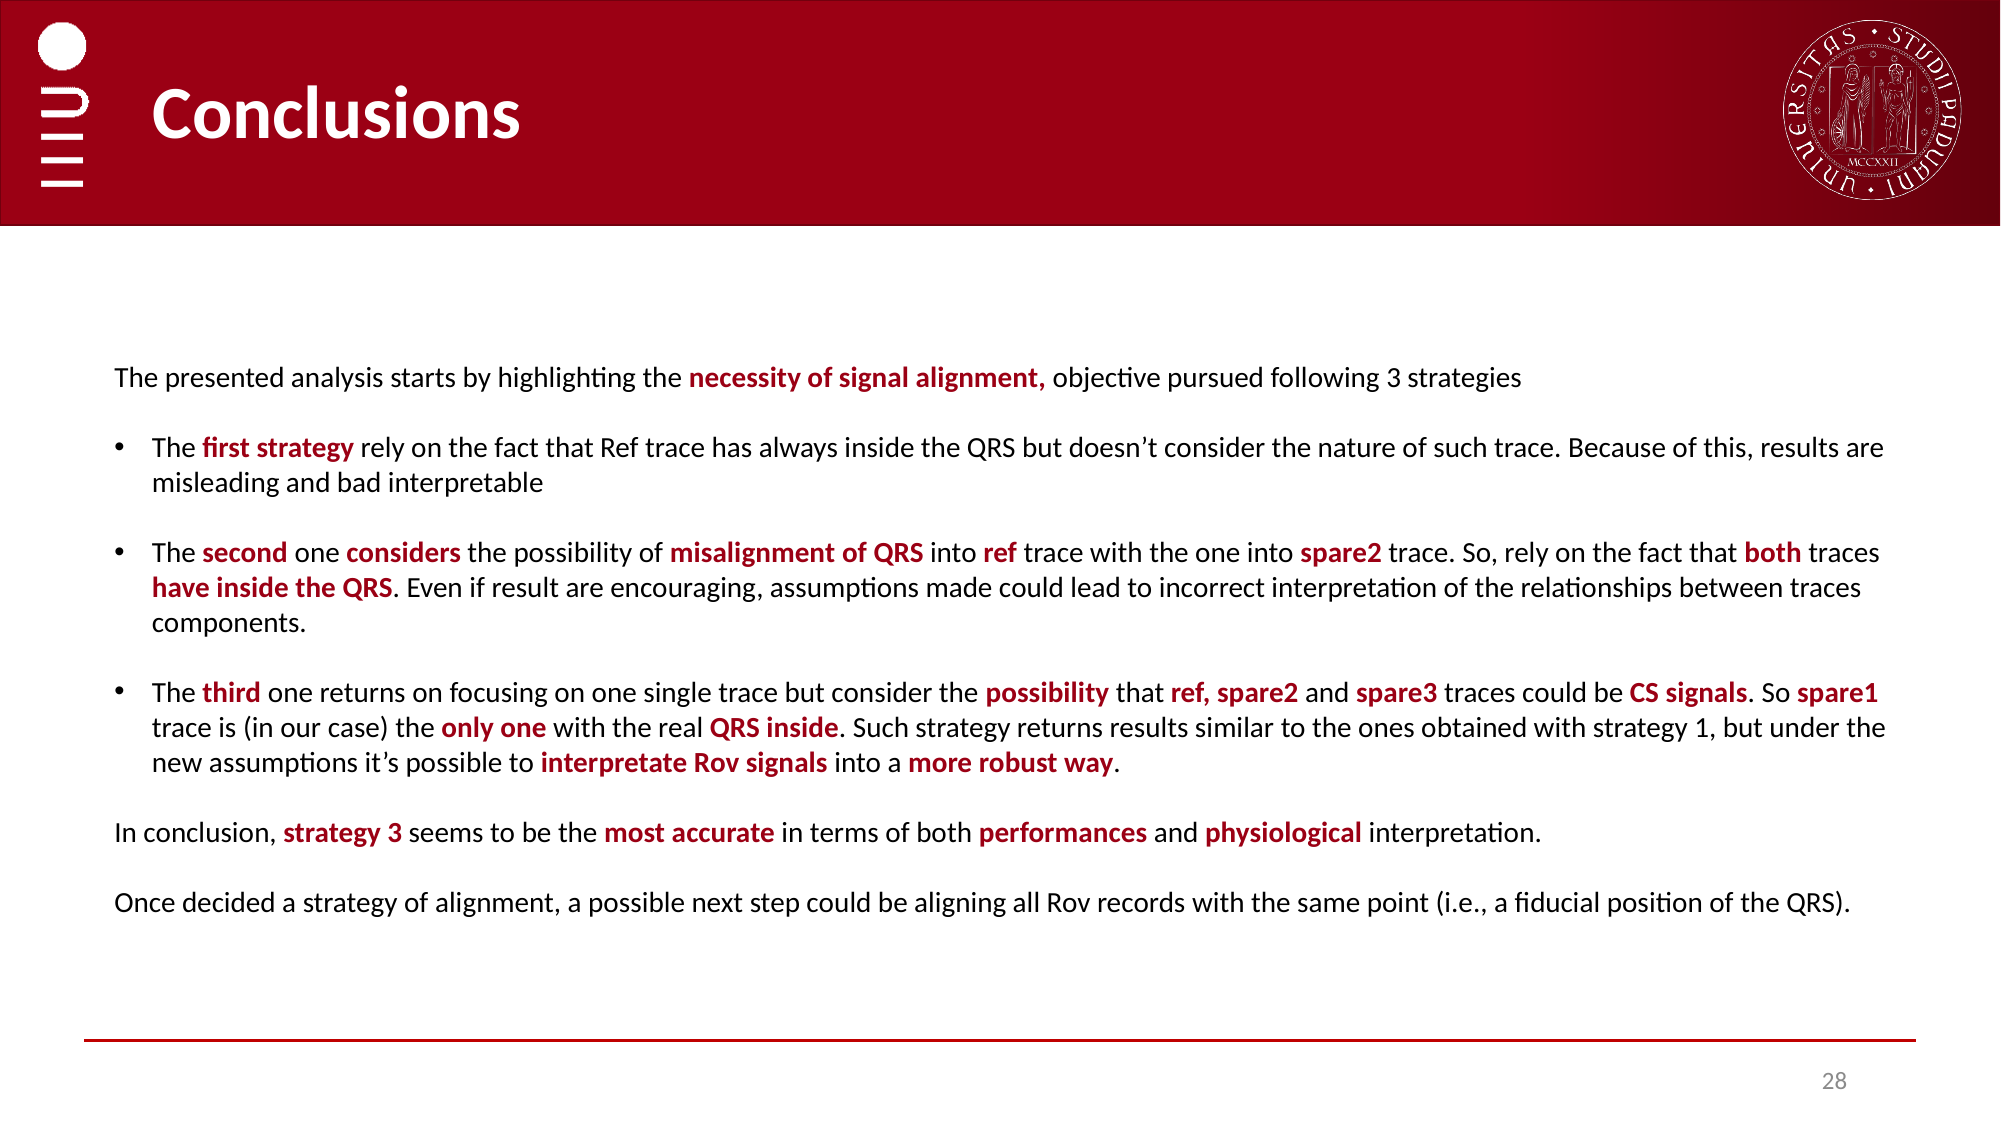

# Conclusions

The presented analysis starts by highlighting the necessity of signal alignment, objective pursued following 3 strategies

The first strategy rely on the fact that Ref trace has always inside the QRS but doesn’t consider the nature of such trace. Because of this, results are misleading and bad interpretable

The second one considers the possibility of misalignment of QRS into ref trace with the one into spare2 trace. So, rely on the fact that both traces have inside the QRS. Even if result are encouraging, assumptions made could lead to incorrect interpretation of the relationships between traces components.

The third one returns on focusing on one single trace but consider the possibility that ref, spare2 and spare3 traces could be CS signals. So spare1 trace is (in our case) the only one with the real QRS inside. Such strategy returns results similar to the ones obtained with strategy 1, but under the new assumptions it’s possible to interpretate Rov signals into a more robust way.

In conclusion, strategy 3 seems to be the most accurate in terms of both performances and physiological interpretation.

Once decided a strategy of alignment, a possible next step could be aligning all Rov records with the same point (i.e., a fiducial position of the QRS).

28